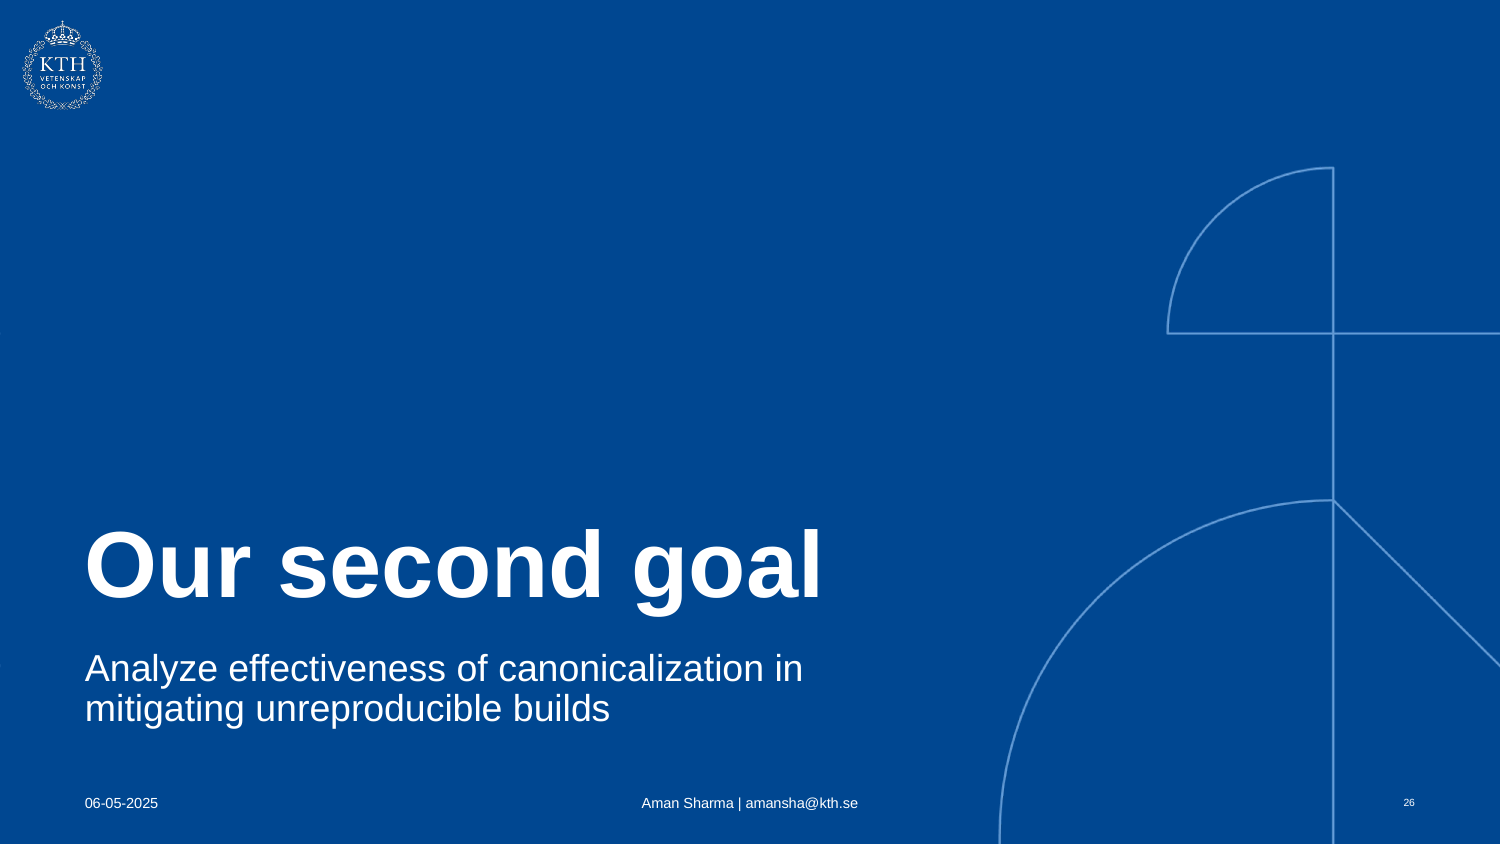

# Our second goal
Analyze effectiveness of canonicalization in mitigating unreproducible builds
Aman Sharma | amansha@kth.se
06-05-2025
26